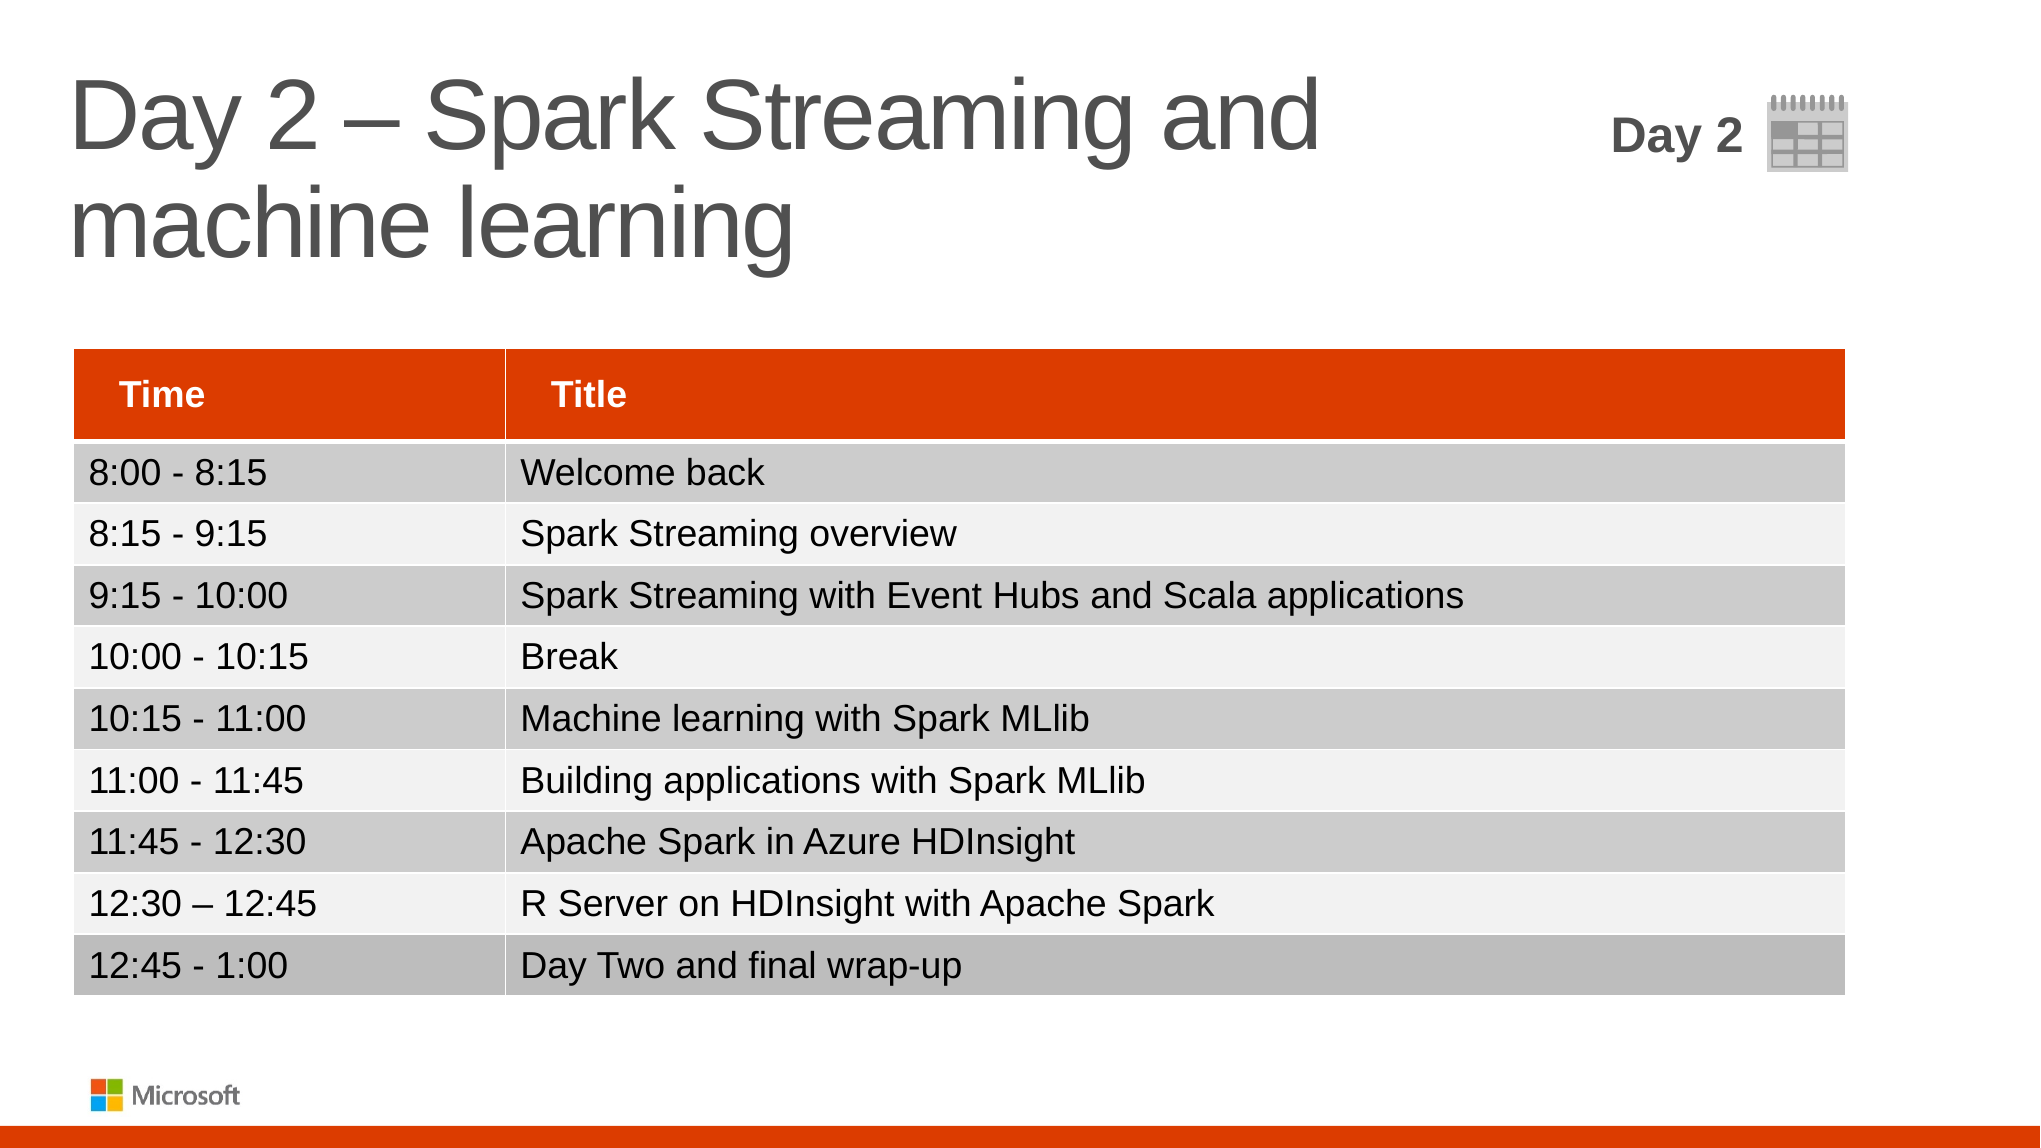

# Day 2 – Spark Streaming and machine learning

Day 2
| Time | Title |
| --- | --- |
| 8:00 - 8:15 | Welcome back |
| 8:15 - 9:15 | Spark Streaming overview |
| 9:15 - 10:00 | Spark Streaming with Event Hubs and Scala applications |
| 10:00 - 10:15 | Break |
| 10:15 - 11:00 | Machine learning with Spark MLlib |
| 11:00 - 11:45 | Building applications with Spark MLlib |
| 11:45 - 12:30 | Apache Spark in Azure HDInsight |
| 12:30 – 12:45 | R Server on HDInsight with Apache Spark |
| 12:45 - 1:00 | Day Two and final wrap-up |
81